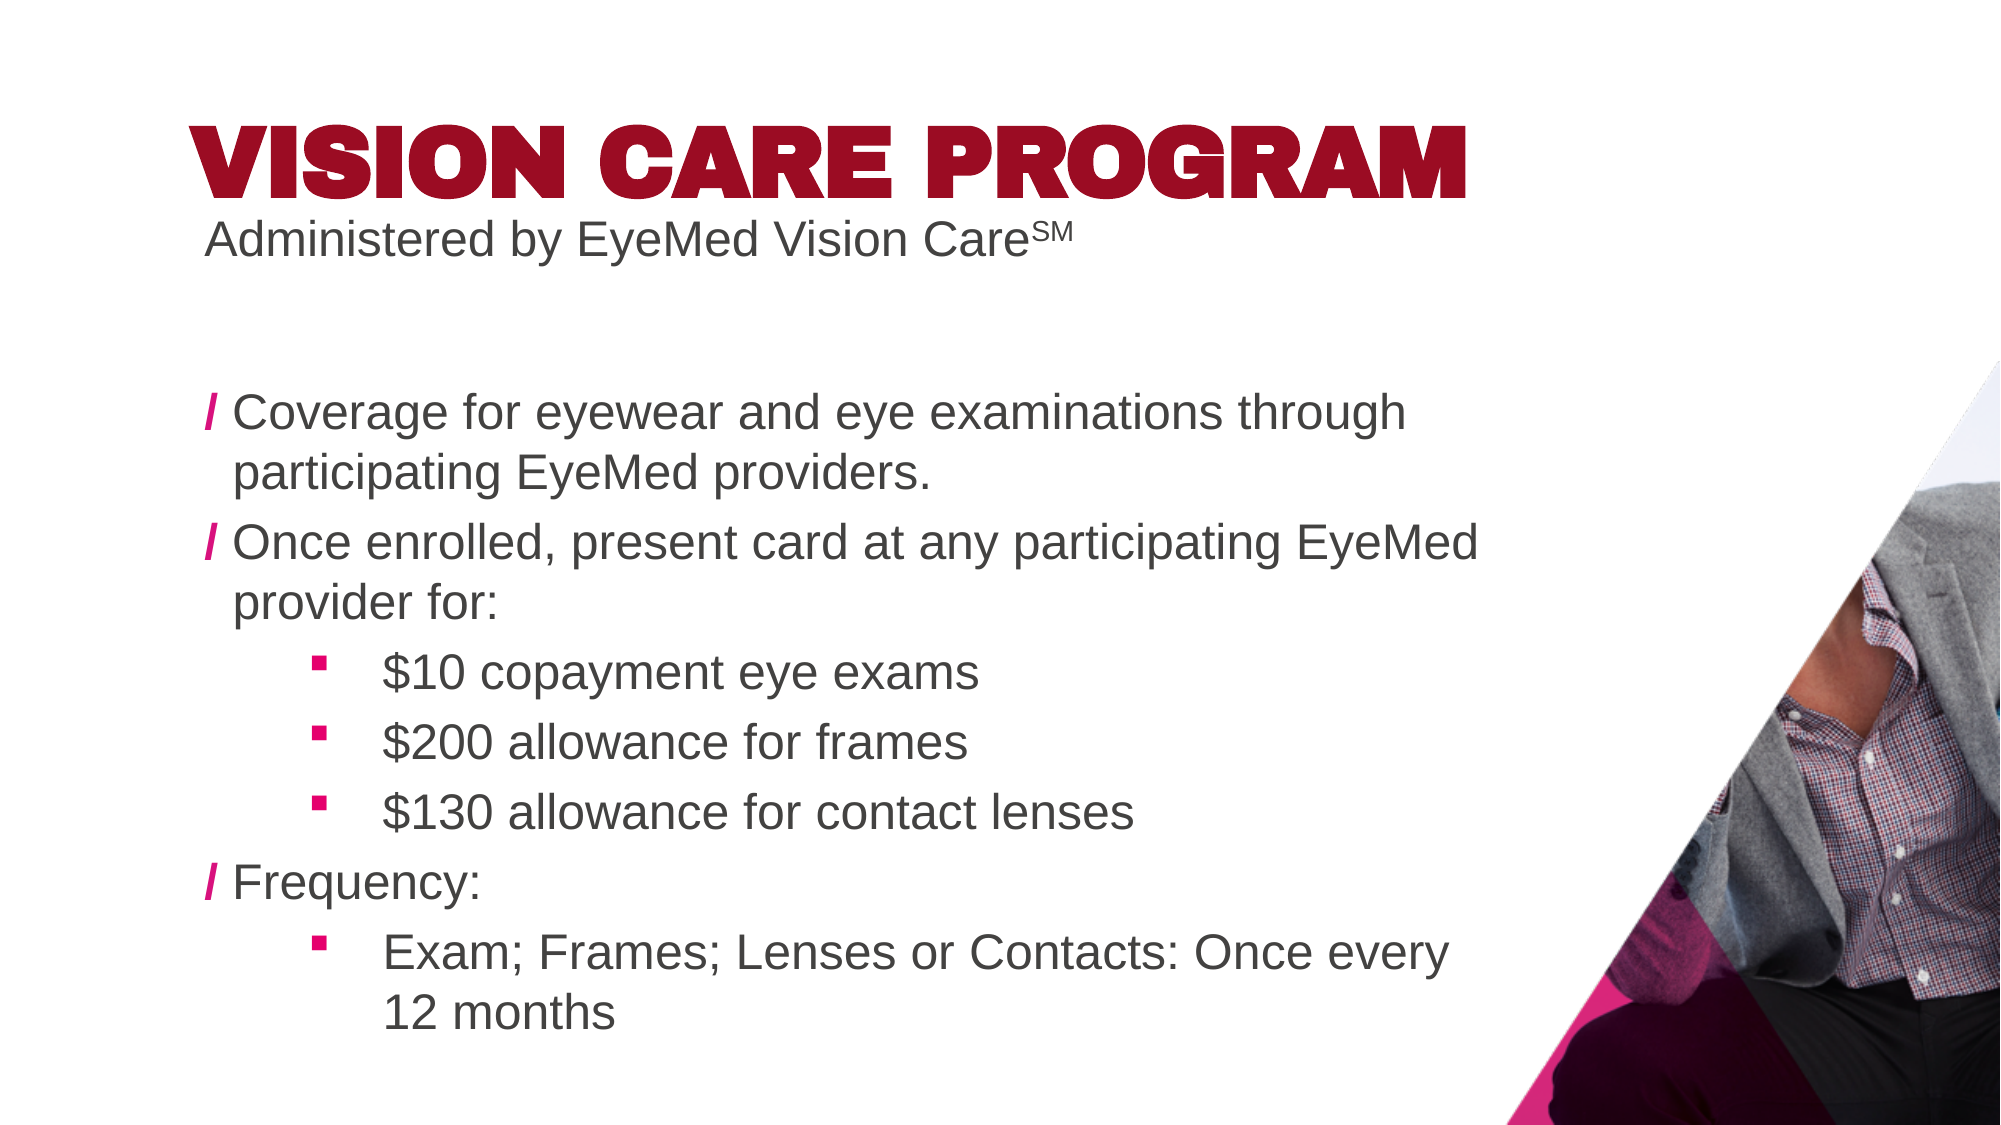

VISION CARE PROGRAM
Administered by EyeMed Vision CareSM
/ Coverage for eyewear and eye examinations through participating EyeMed providers.
/ Once enrolled, present card at any participating EyeMed provider for:
$10 copayment eye exams
$200 allowance for frames
$130 allowance for contact lenses
/ Frequency:
Exam; Frames; Lenses or Contacts: Once every 12 months